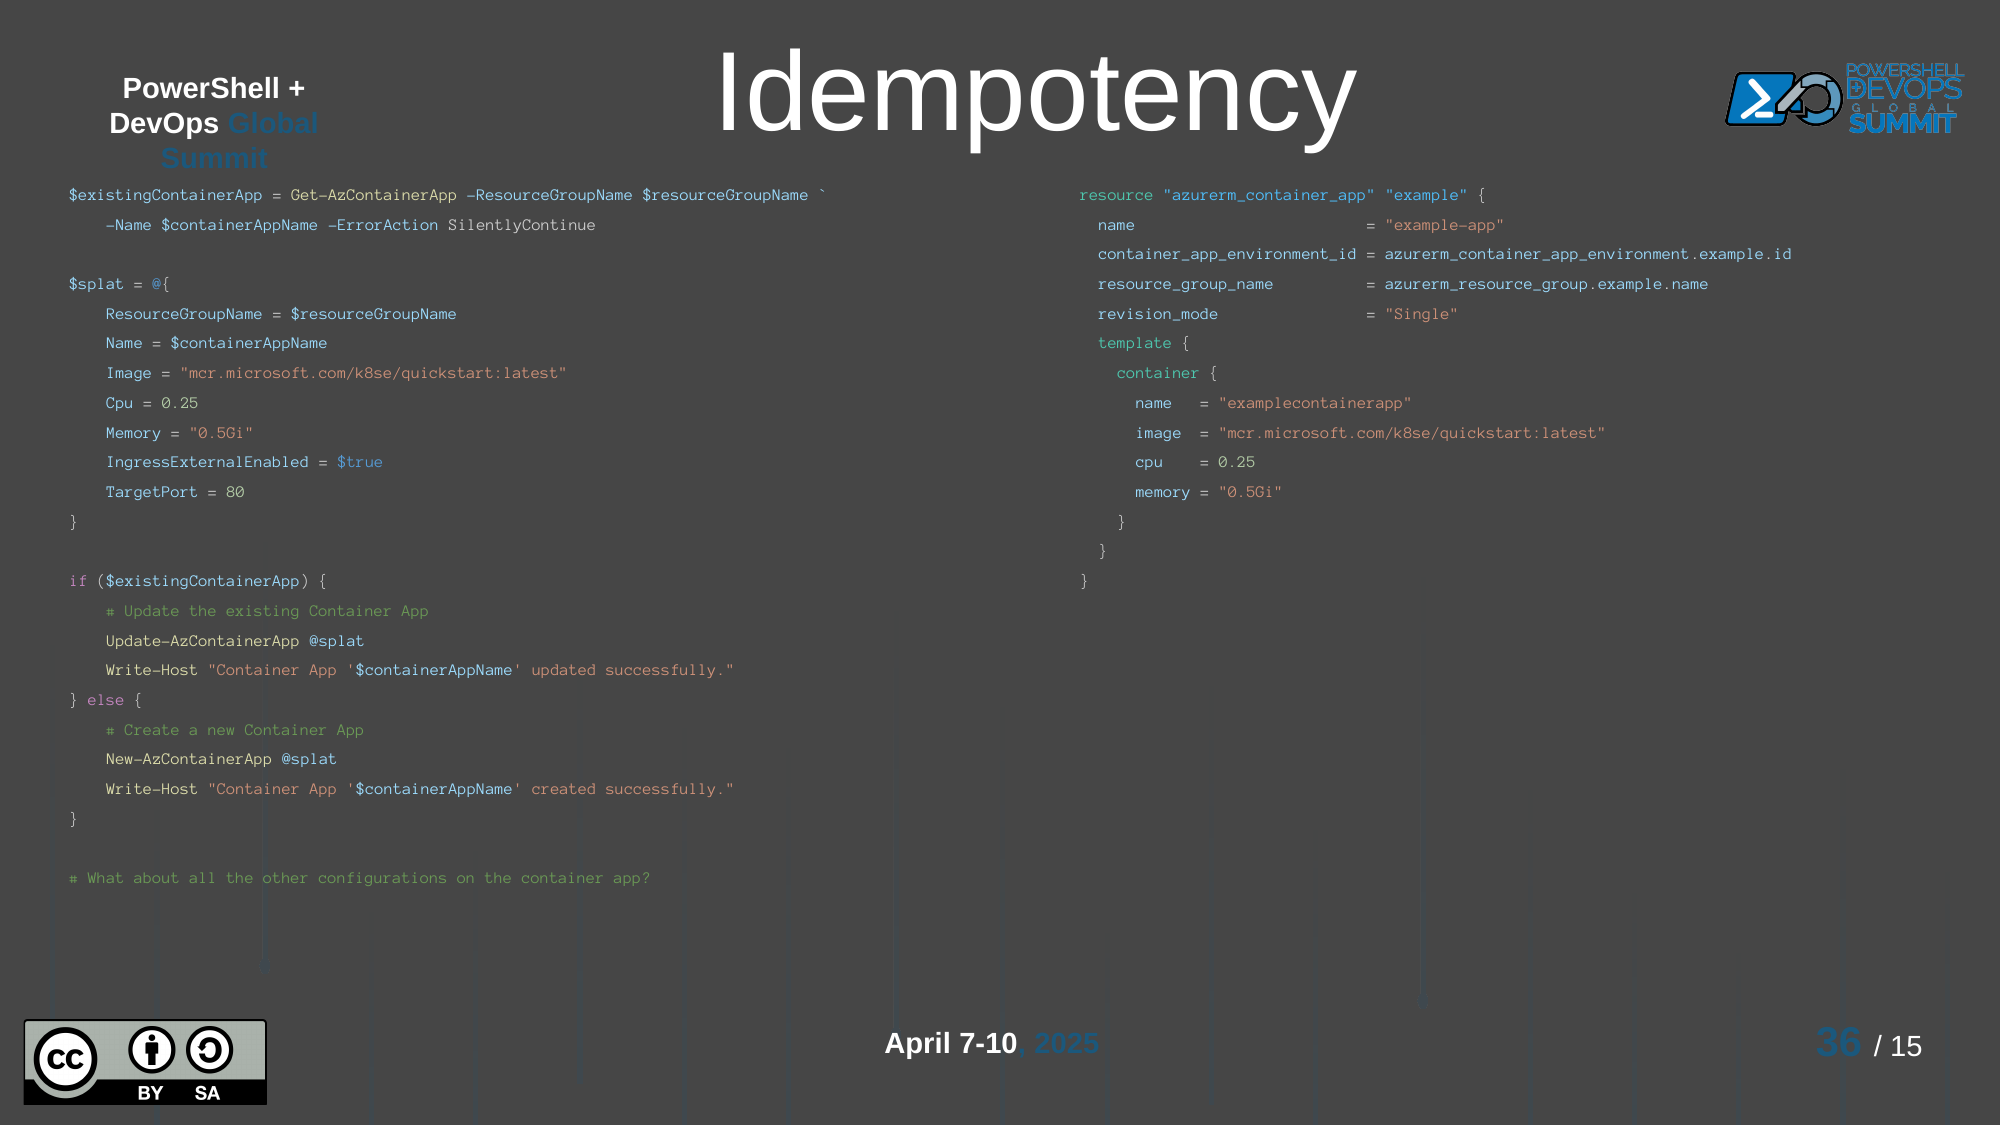

# Idempotency
$existingContainerApp = Get-AzContainerApp -ResourceGroupName $resourceGroupName `
    -Name $containerAppName -ErrorAction SilentlyContinue

$splat = @{
    ResourceGroupName = $resourceGroupName
    Name = $containerAppName
    Image = "mcr.microsoft.com/k8se/quickstart:latest"
    Cpu = 0.25
    Memory = "0.5Gi"
    IngressExternalEnabled = $true
    TargetPort = 80
}

if ($existingContainerApp) {
    # Update the existing Container App
    Update-AzContainerApp @splat
    Write-Host "Container App '$containerAppName' updated successfully."
} else {
    # Create a new Container App
    New-AzContainerApp @splat
    Write-Host "Container App '$containerAppName' created successfully."
}

# What about all the other configurations on the container app?

resource "azurerm_container_app" "example" {
  name                         = "example-app"
  container_app_environment_id = azurerm_container_app_environment.example.id
  resource_group_name          = azurerm_resource_group.example.name
  revision_mode                = "Single"
  template {
    container {
      name   = "examplecontainerapp"
      image  = "mcr.microsoft.com/k8se/quickstart:latest"
      cpu    = 0.25
      memory = "0.5Gi"
    }
  }
}